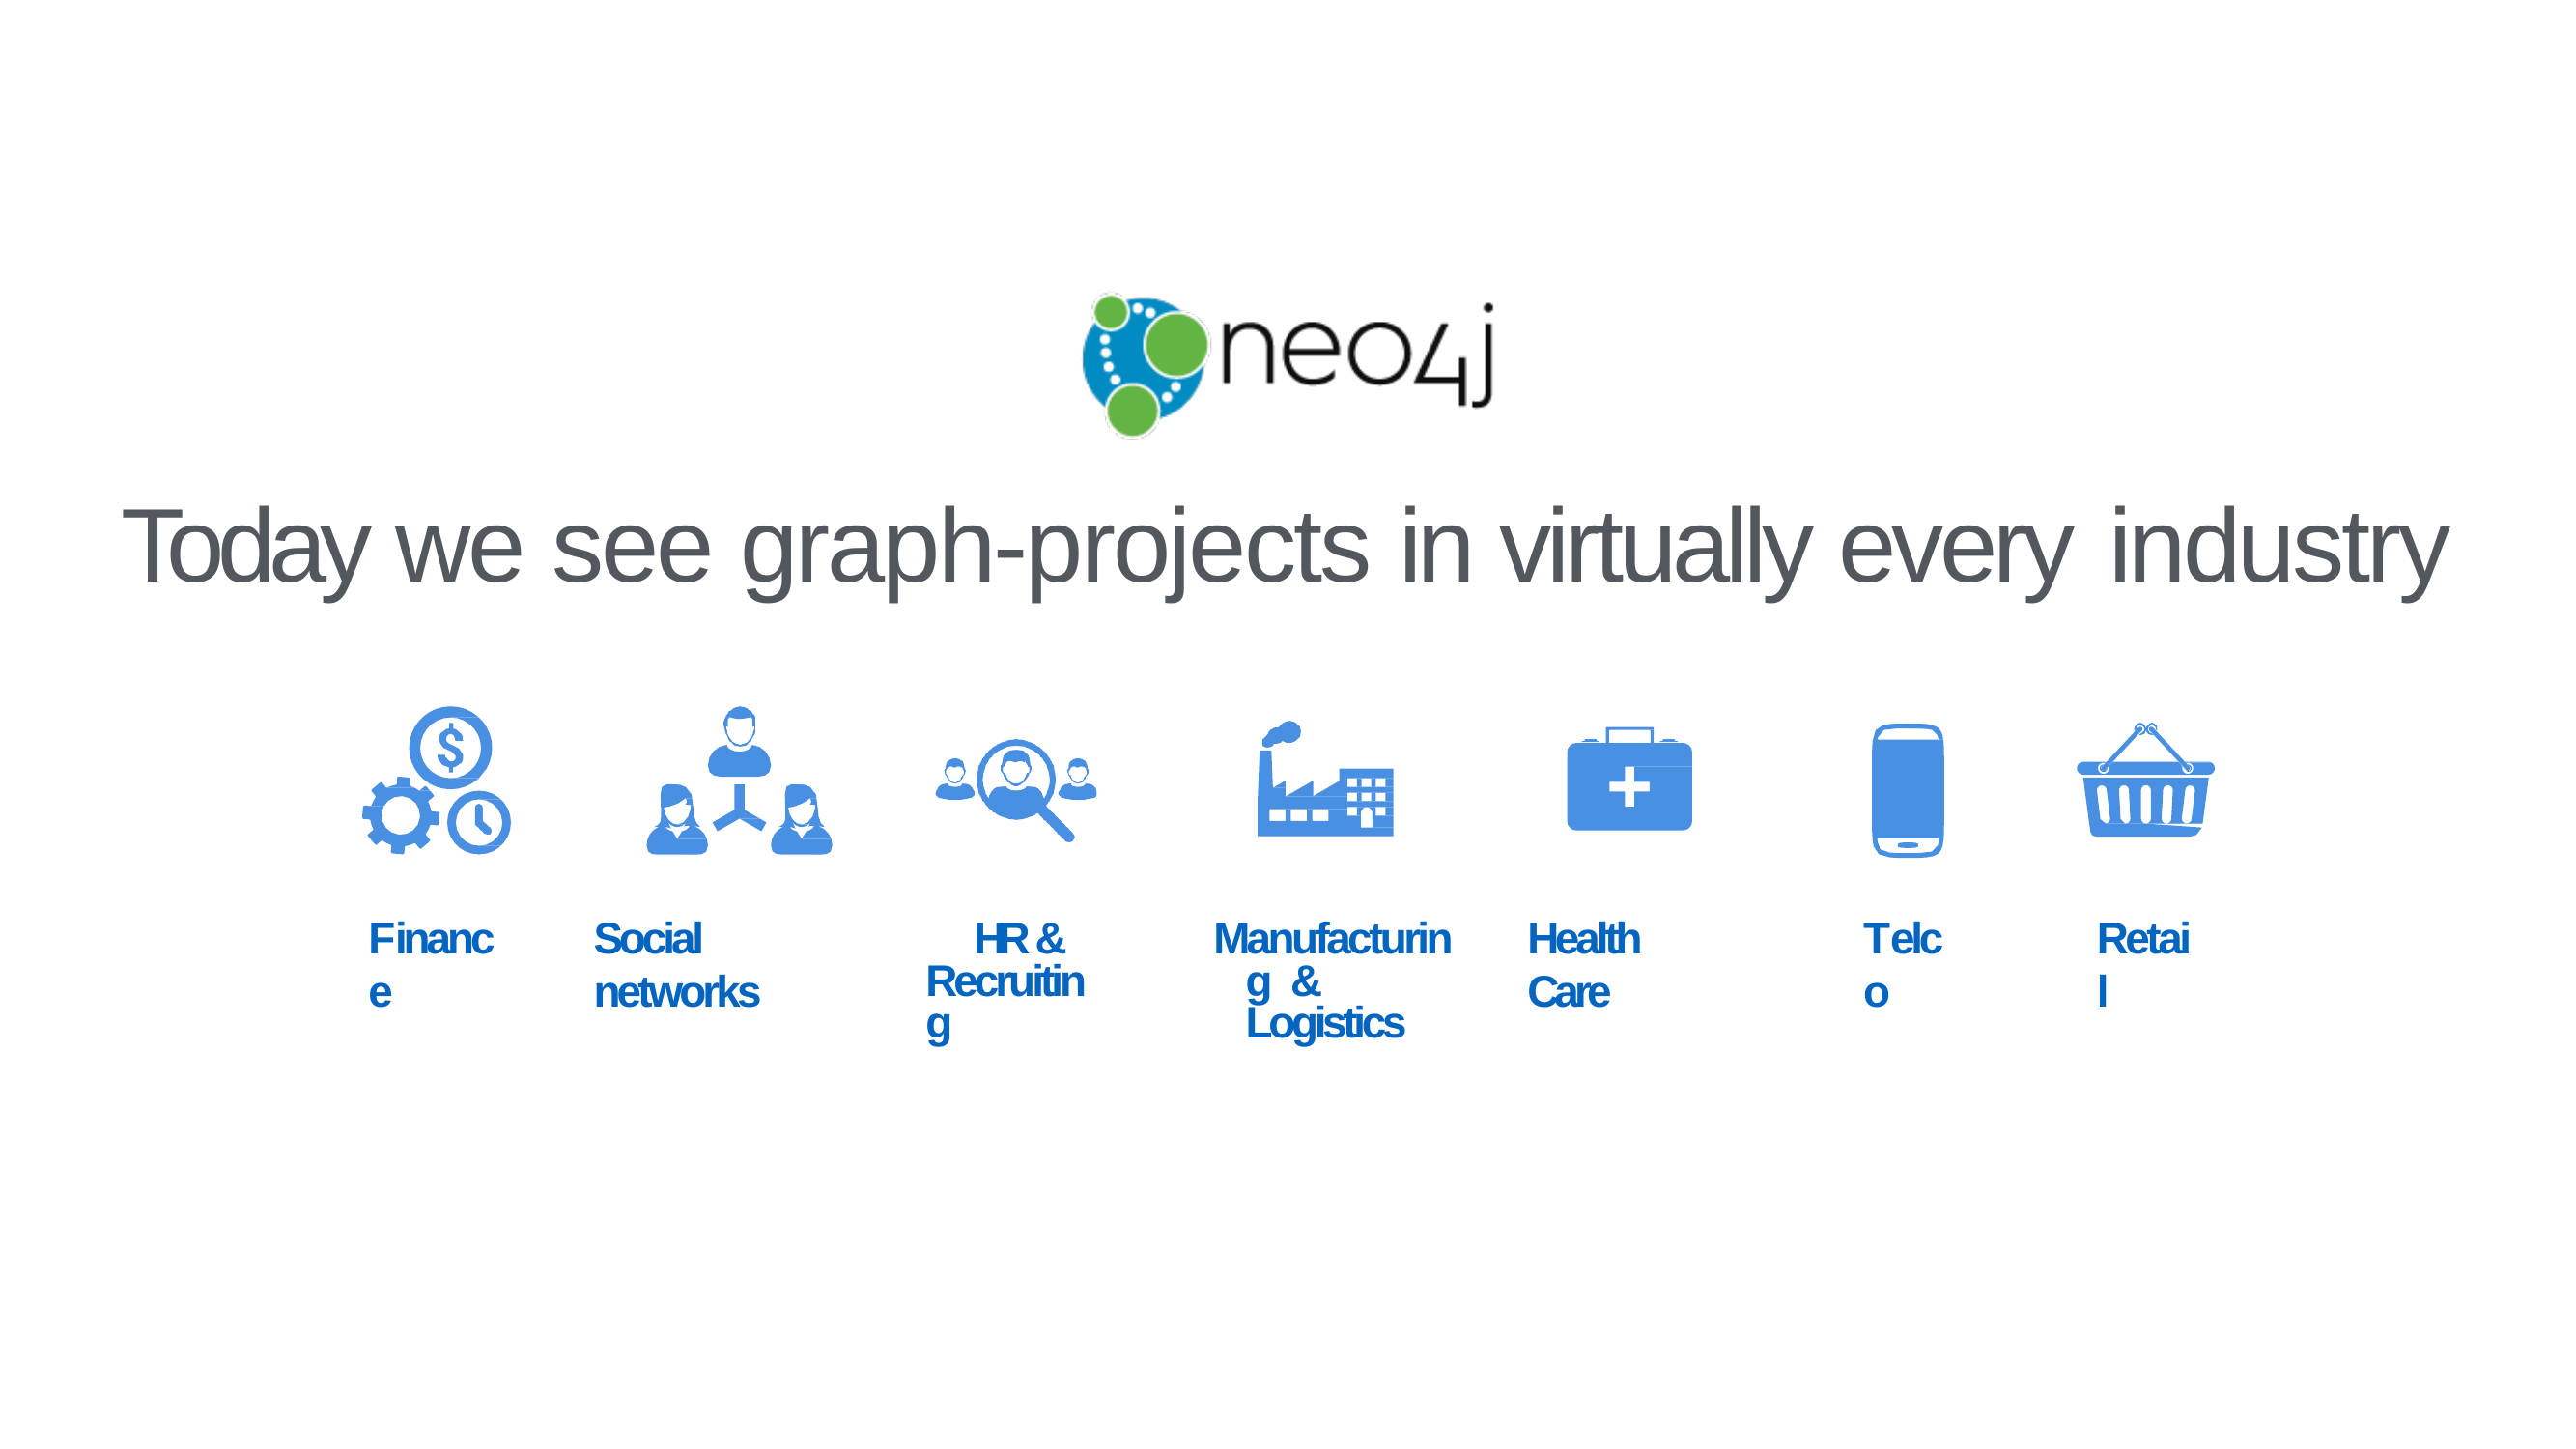

# Today we see graph-projects in virtually every industry

Finance
Social networks
HR &  Recruiting
Manufacturing  & Logistics
Health Care
Telco
Retail